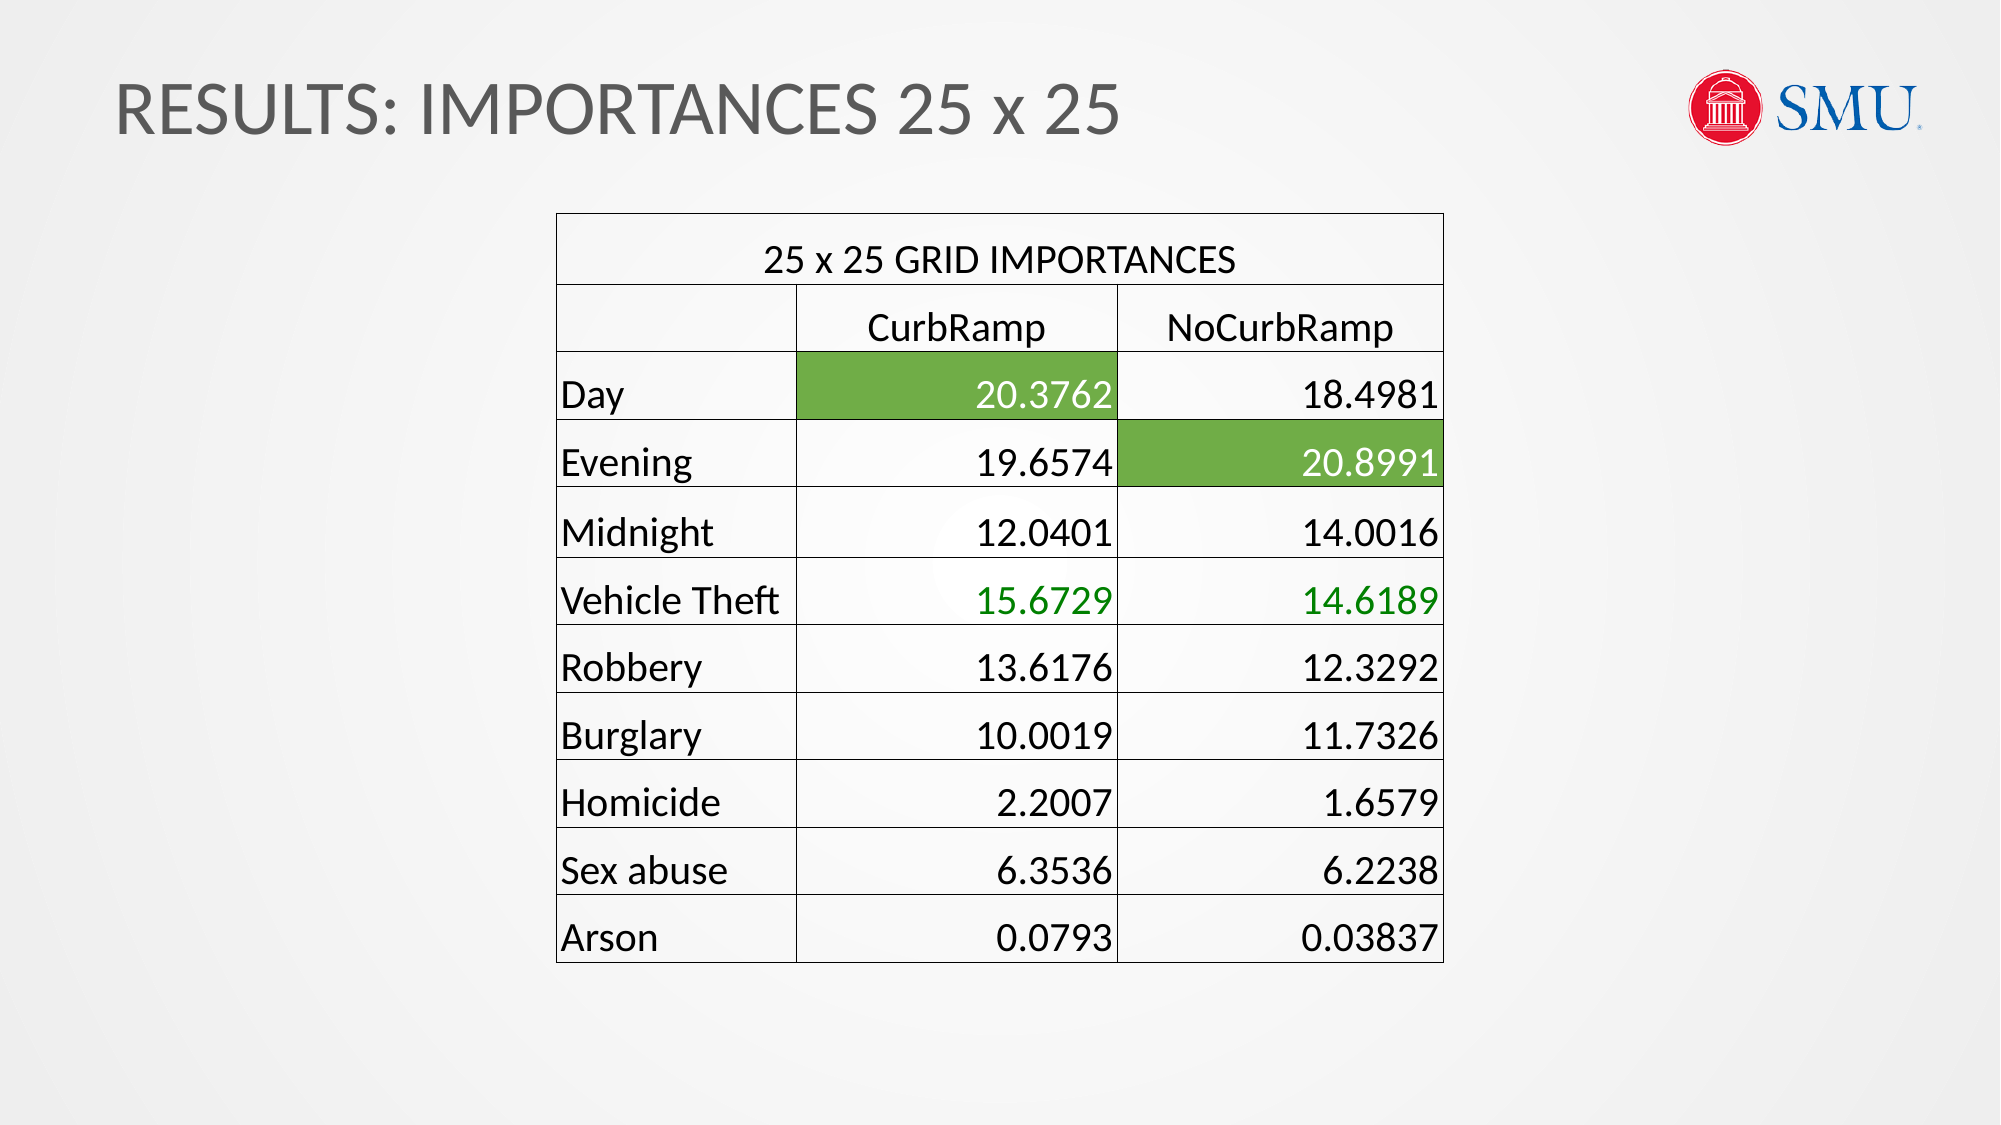

# RESULTS: IMPORTANCES 25 x 25
| 25 x 25 GRID IMPORTANCES |  |  |
| --- | --- | --- |
|  | CurbRamp | NoCurbRamp |
| Day | 20.3762 | 18.4981 |
| Evening | 19.6574 | 20.8991 |
| Midnight | 12.0401 | 14.0016 |
| Vehicle Theft | 15.6729 | 14.6189 |
| Robbery | 13.6176 | 12.3292 |
| Burglary | 10.0019 | 11.7326 |
| Homicide | 2.2007 | 1.6579 |
| Sex abuse | 6.3536 | 6.2238 |
| Arson | 0.0793 | 0.03837 |